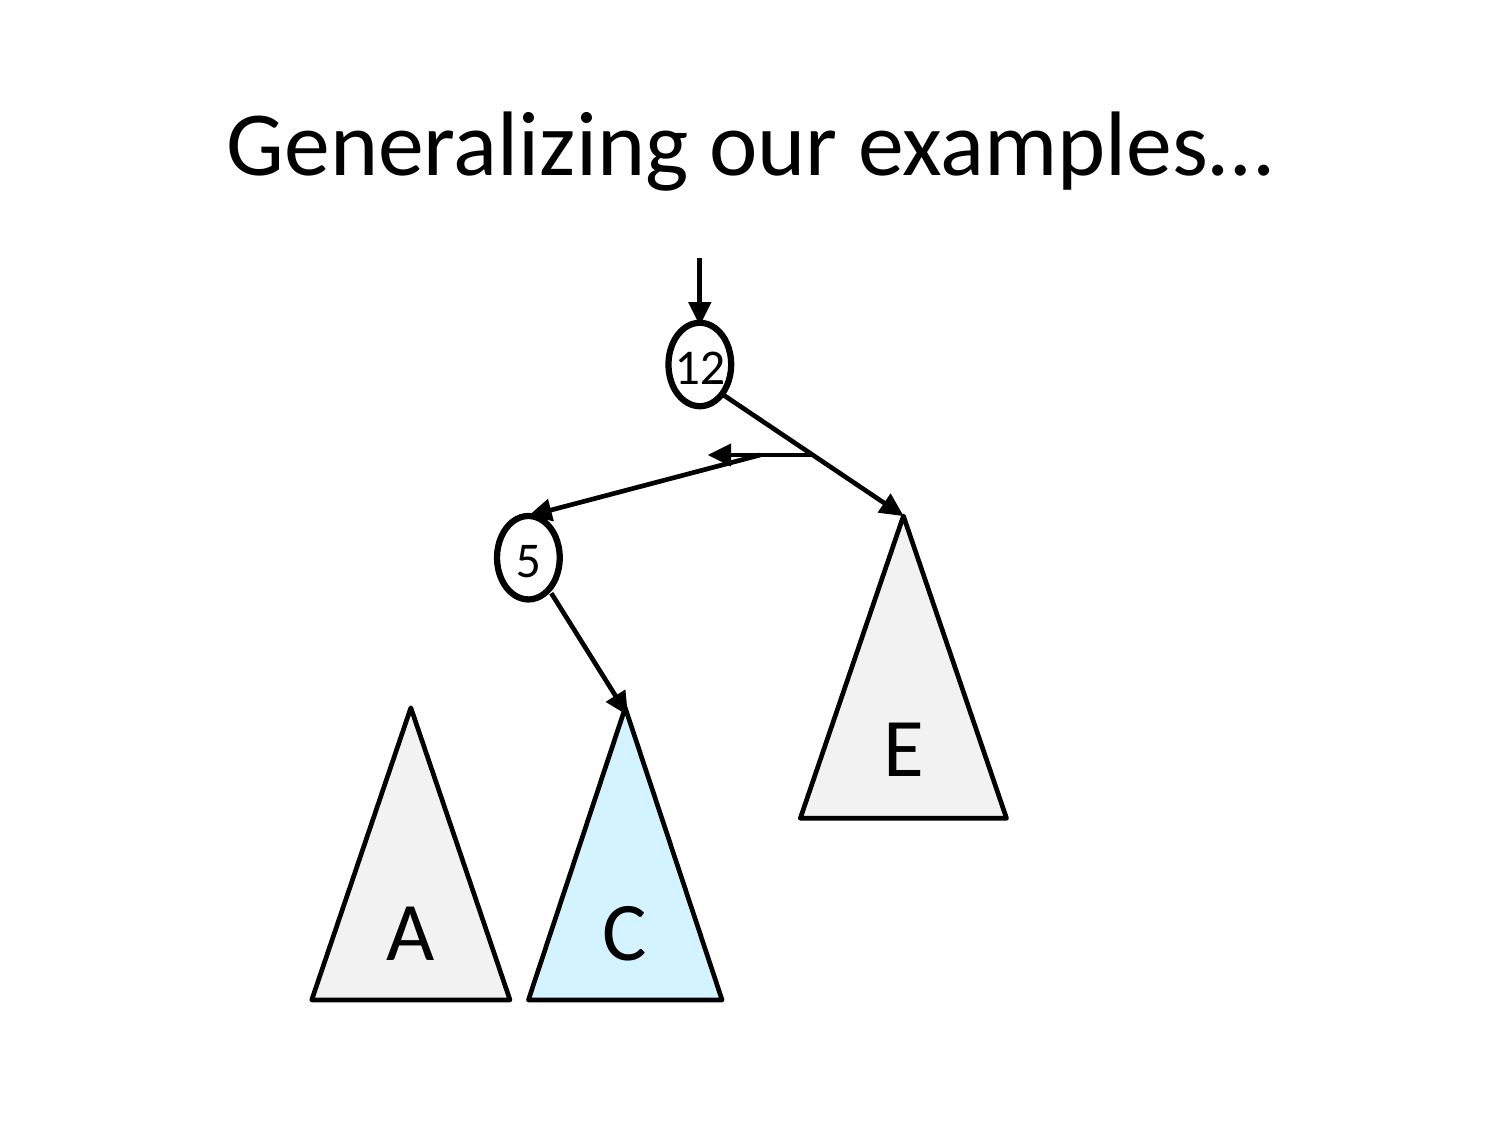

# Generalizing our examples…
12
5
E
A
C